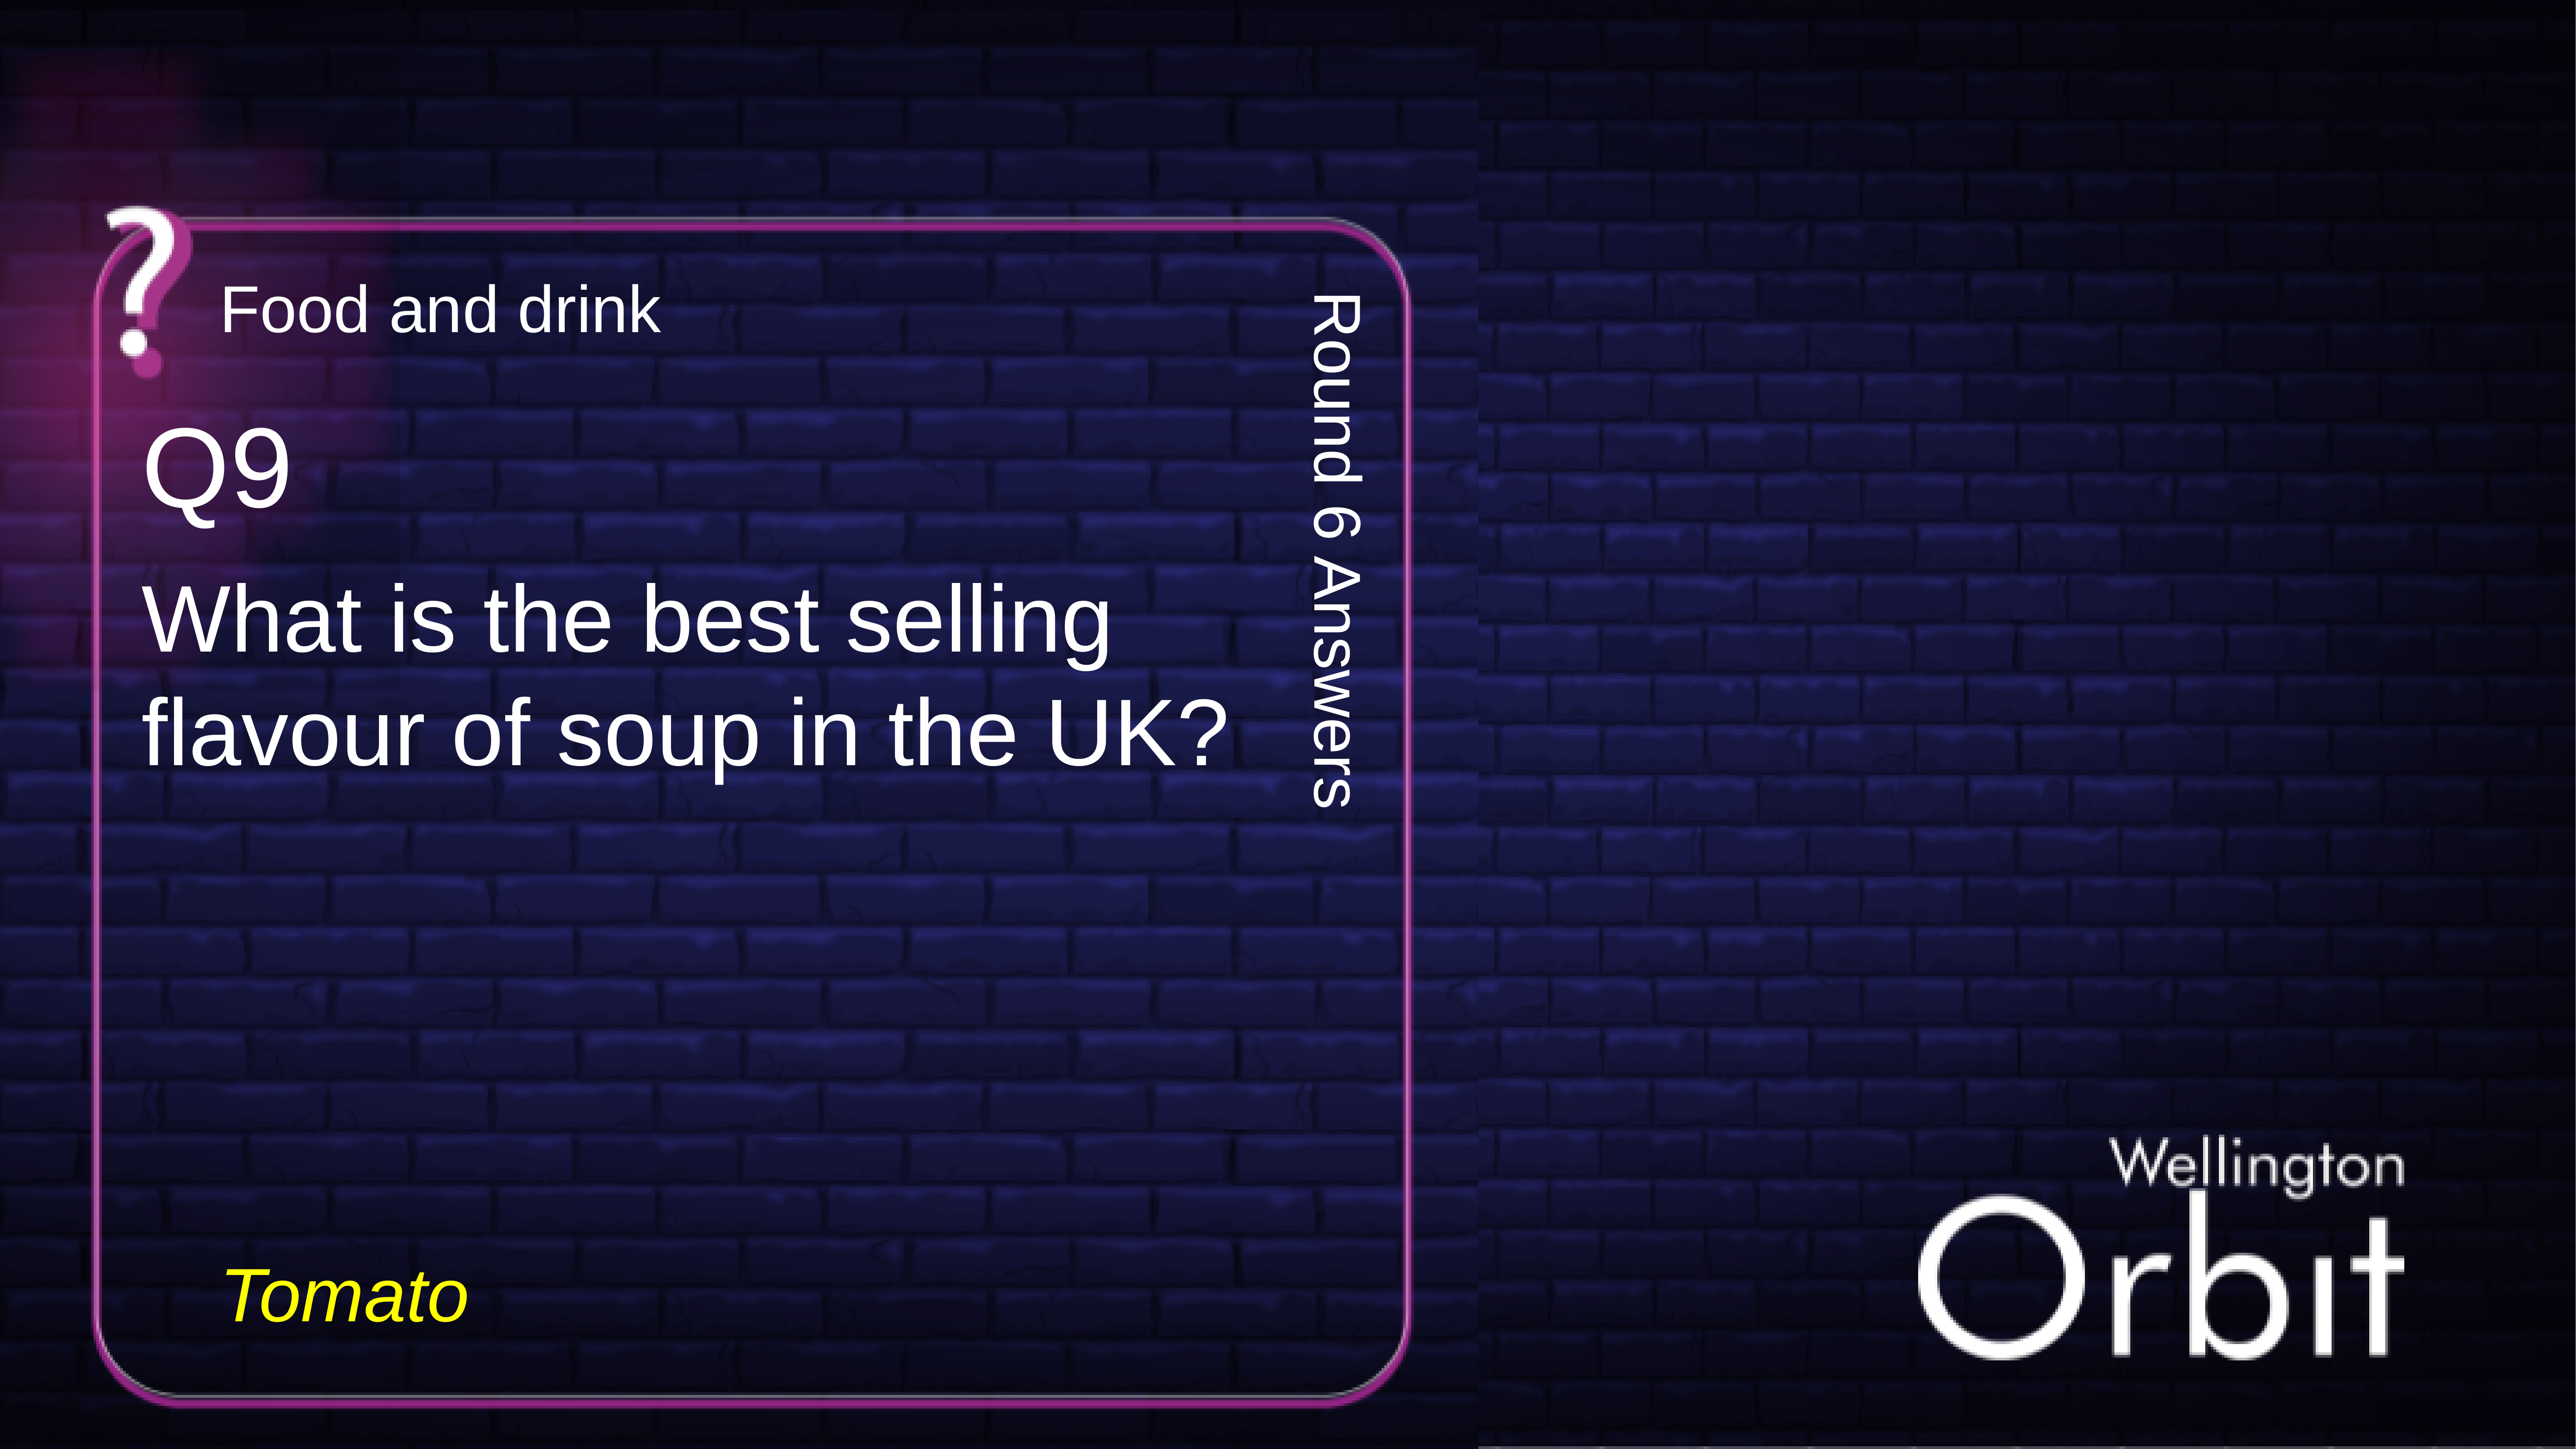

Food and drink
Q9
Round 6 Answers
What is the best selling flavour of soup in the UK?
Tomato